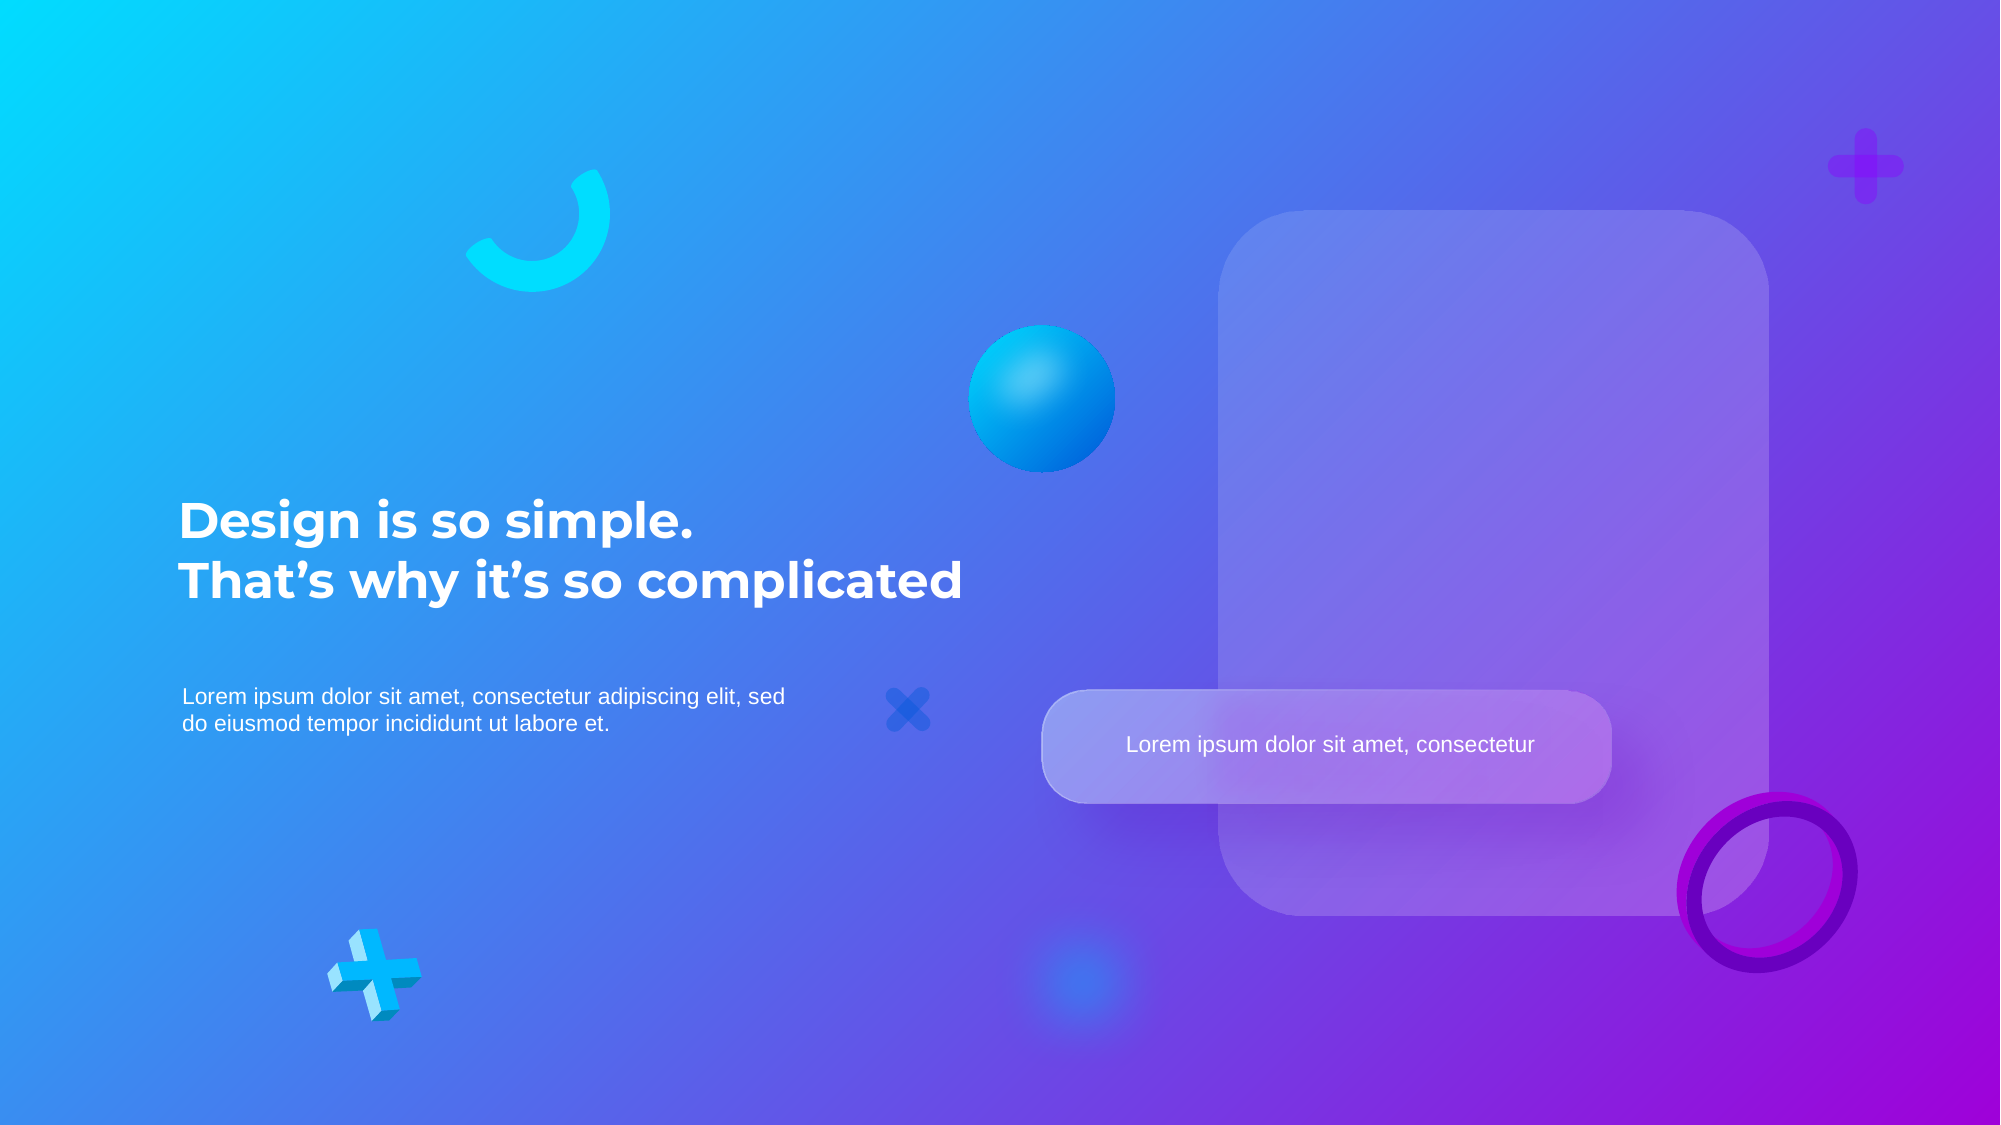

Design is so simple.
That’s why it’s so complicated

Lorem ipsum dolor sit amet, consectetur adipiscing elit, sed do eiusmod tempor incididunt ut labore et.

Lorem ipsum dolor sit amet, consectetur